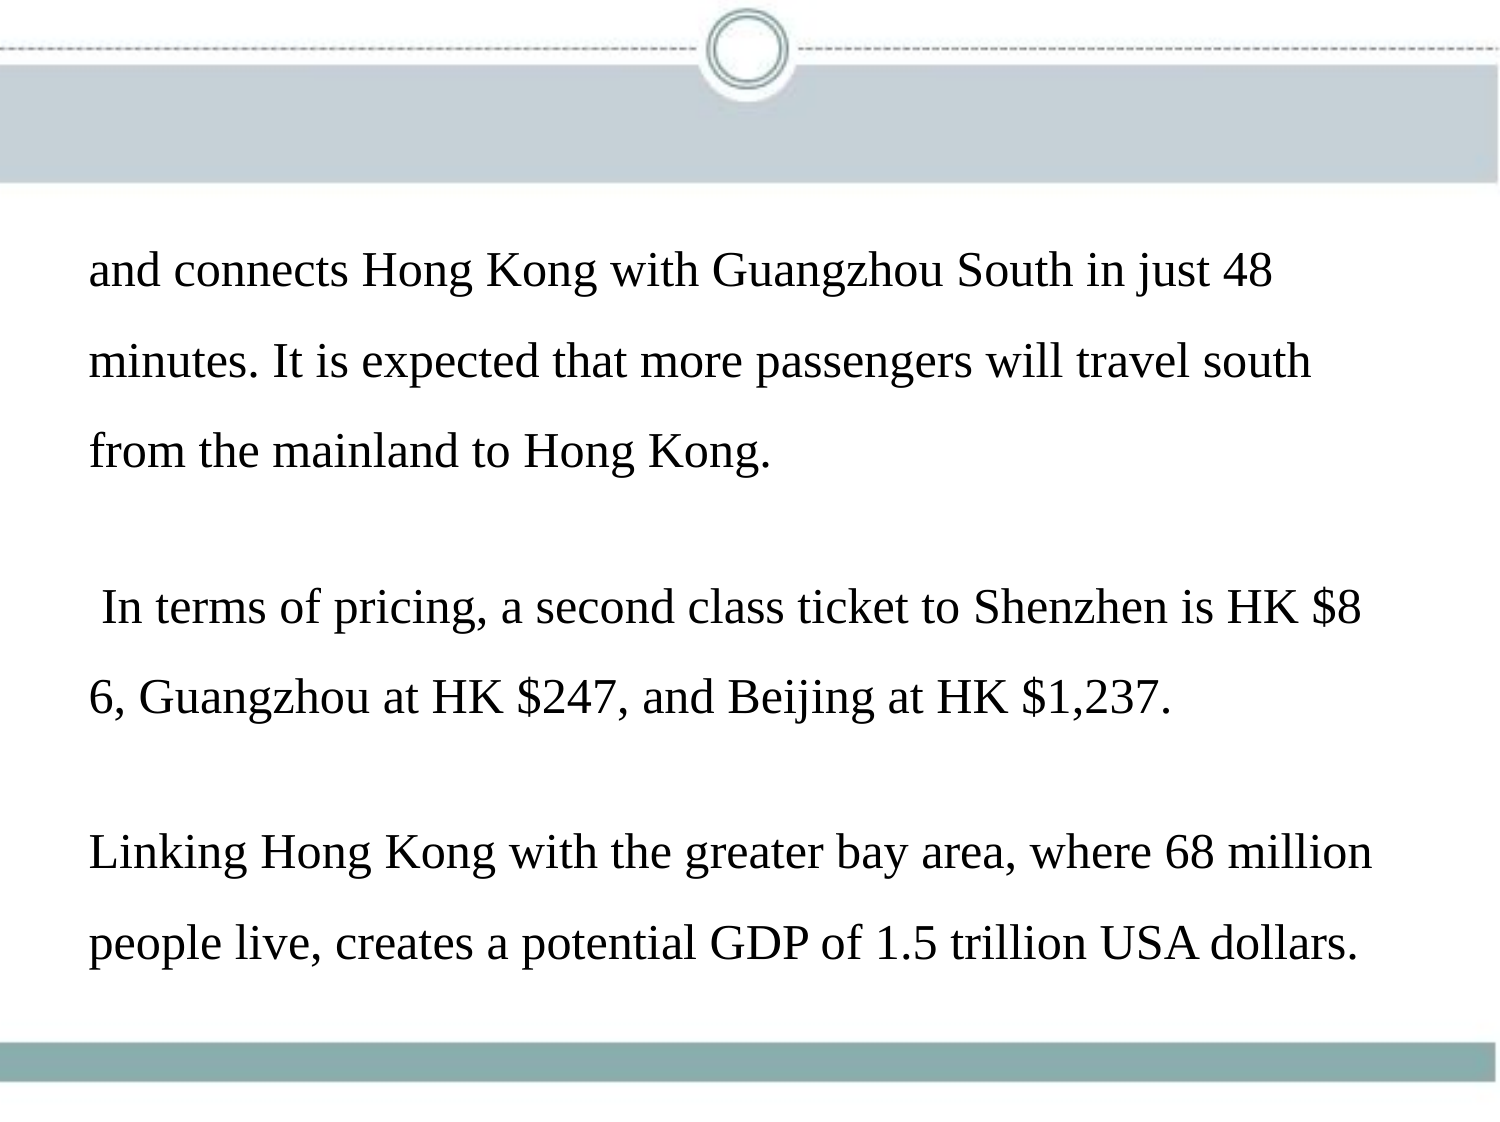

and connects Hong Kong with Guangzhou South in just 48
minutes. It is expected that more passengers will travel south
from the mainland to Hong Kong.
 In terms of pricing, a second class ticket to Shenzhen is HK $8
6, Guangzhou at HK $247, and Beijing at HK $1,237.
Linking Hong Kong with the greater bay area, where 68 million
people live, creates a potential GDP of 1.5 trillion USA dollars.